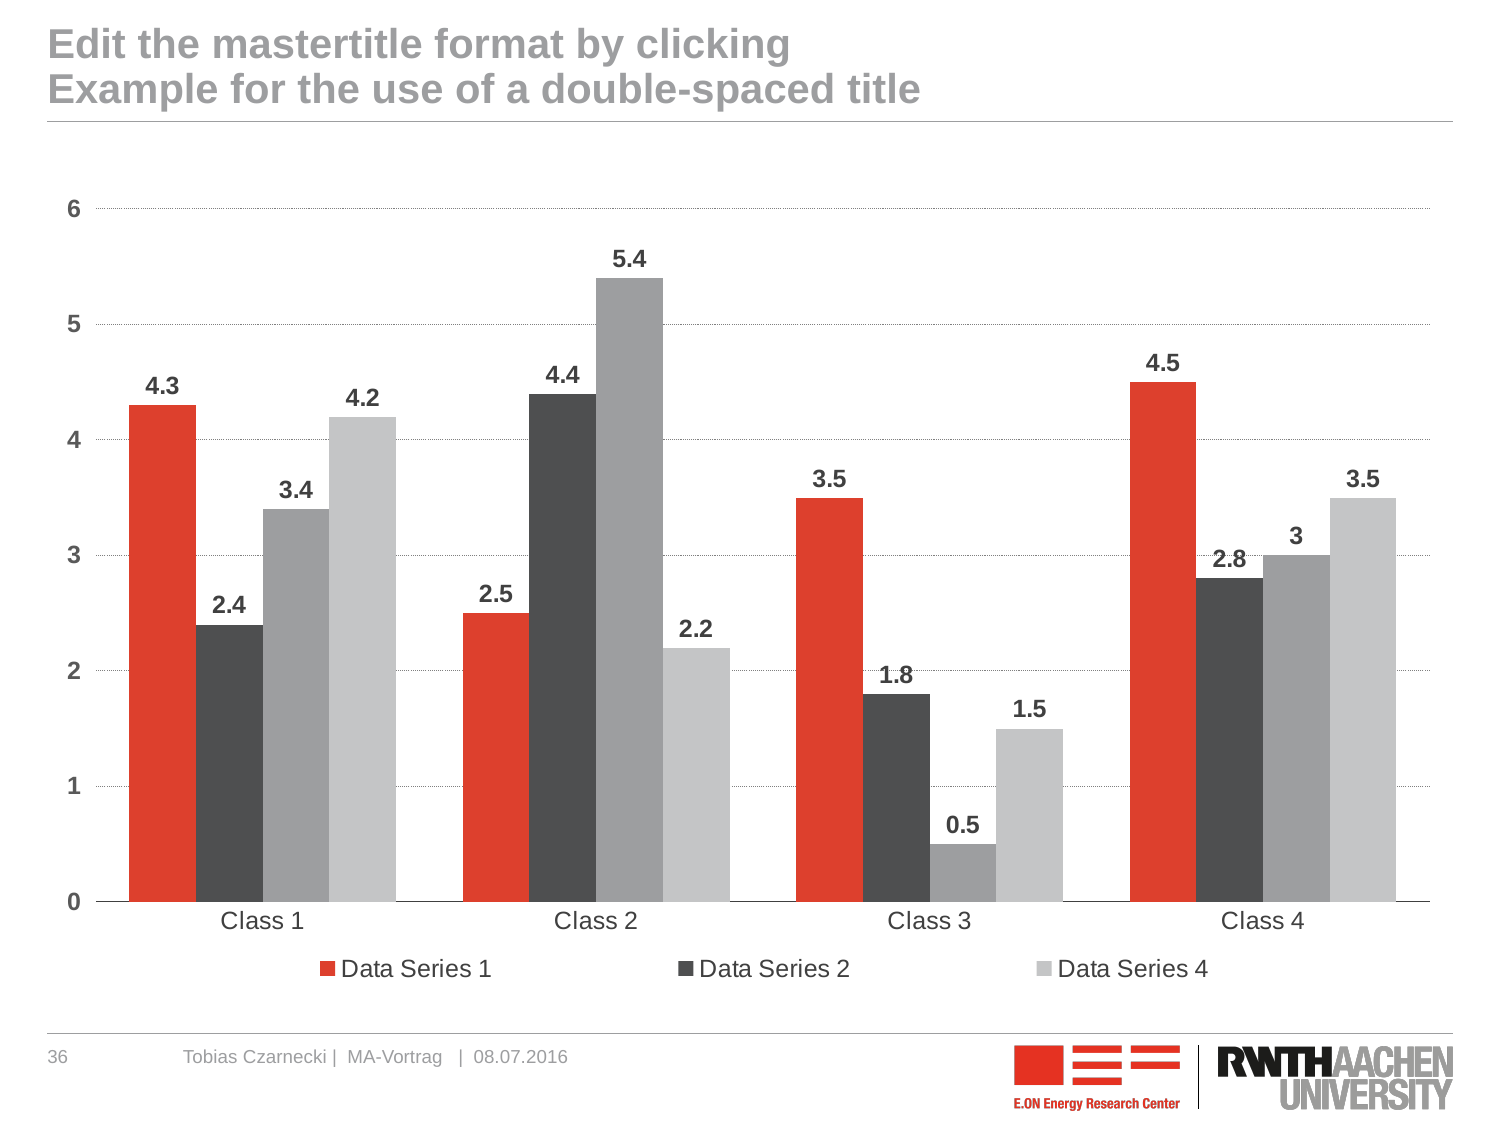

# Edit the mastertitle format by clicking Example for the use of a double-spaced title

### Chart

| Category | Data Series 1 | Data Series 2 | Data Series 3 | Data Series 4 |
|---|---|---|---|---|
| Class 1 | 4.3 | 2.4 | 3.4 | 4.2 |
| Class 2 | 2.5 | 4.4 | 5.4 | 2.2 |
| Class 3 | 3.5 | 1.8 | 0.5 | 1.5 |
| Class 4 | 4.5 | 2.8 | 3.0 | 3.5 |